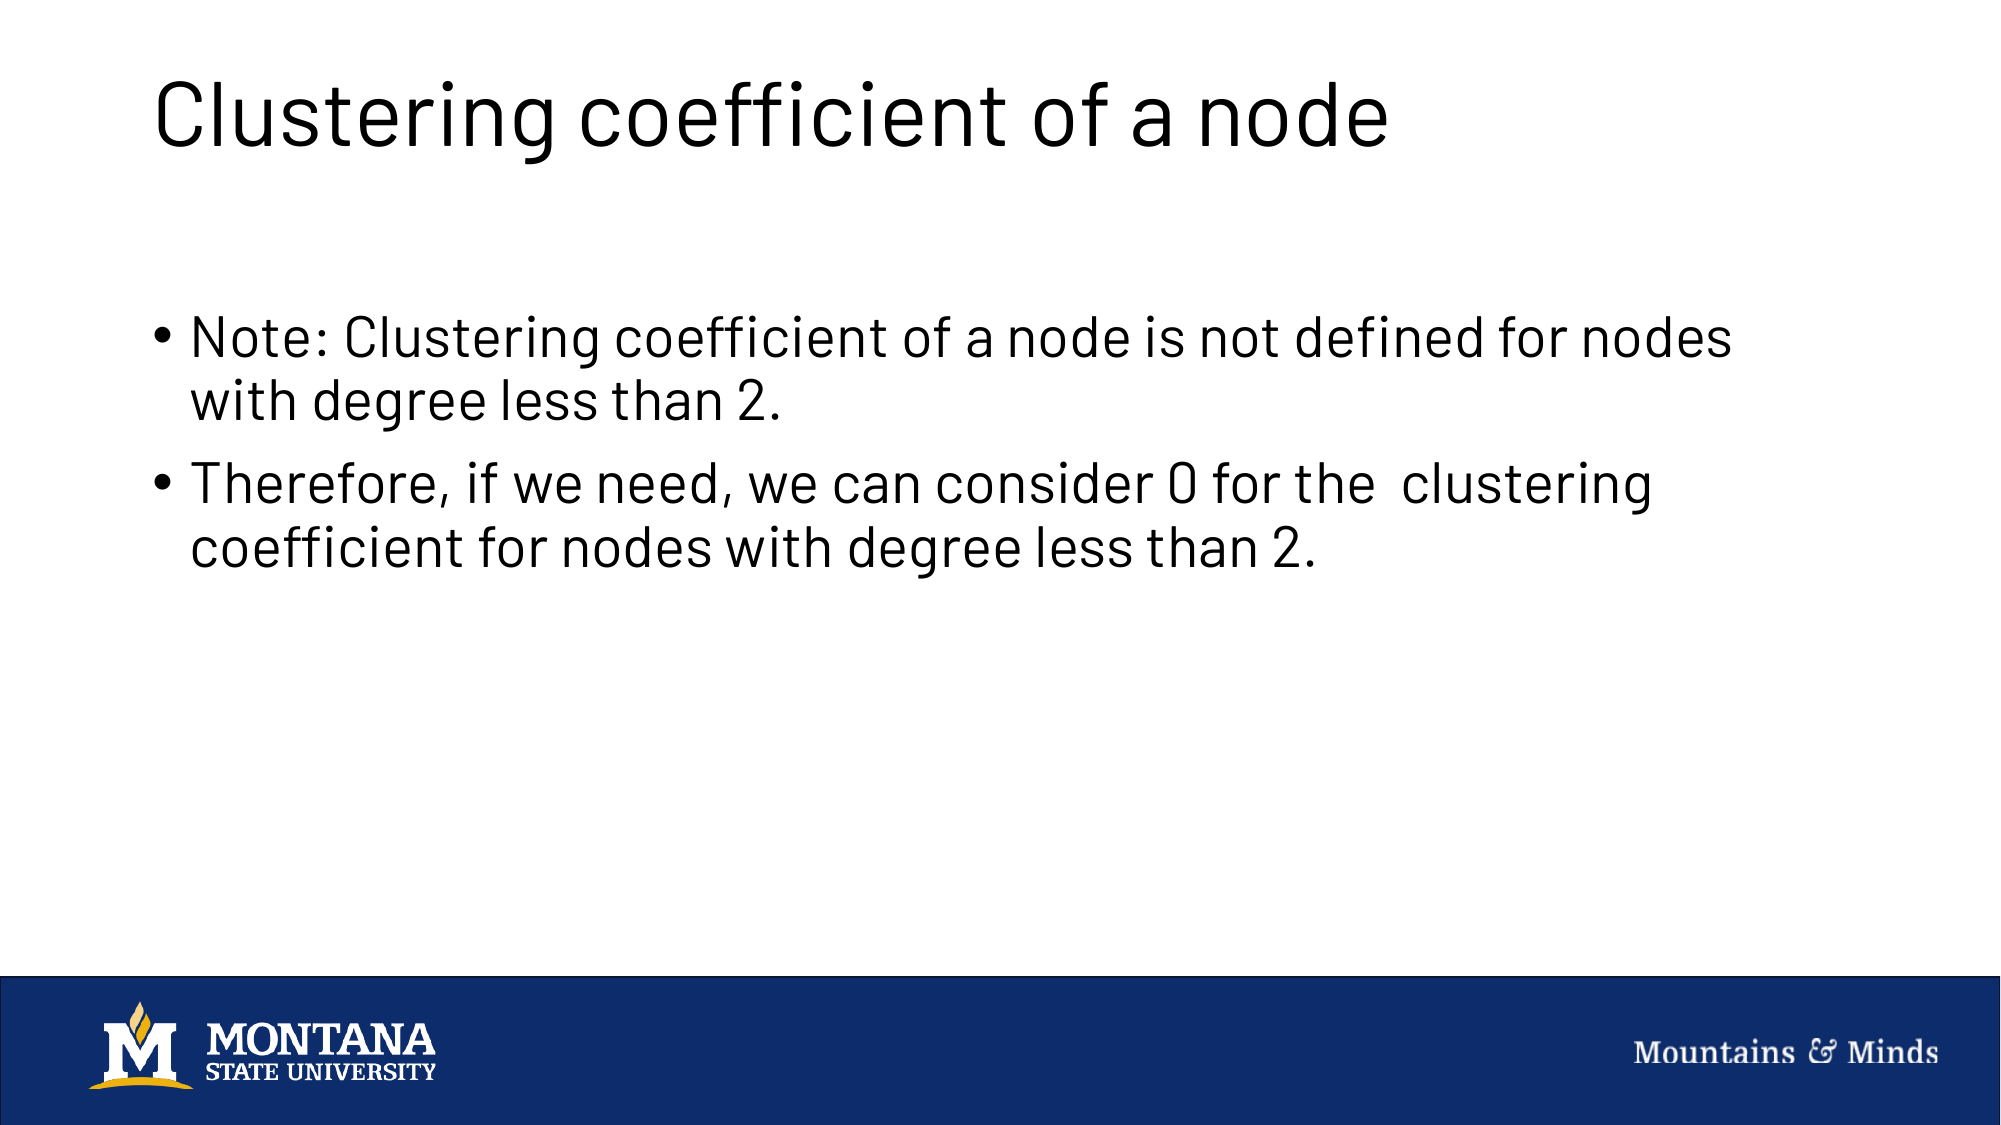

# Clustering coefficient of a node
Note: Clustering coefficient of a node is not defined for nodes with degree less than 2.
Therefore, if we need, we can consider 0 for the  clustering coefficient for nodes with degree less than 2.